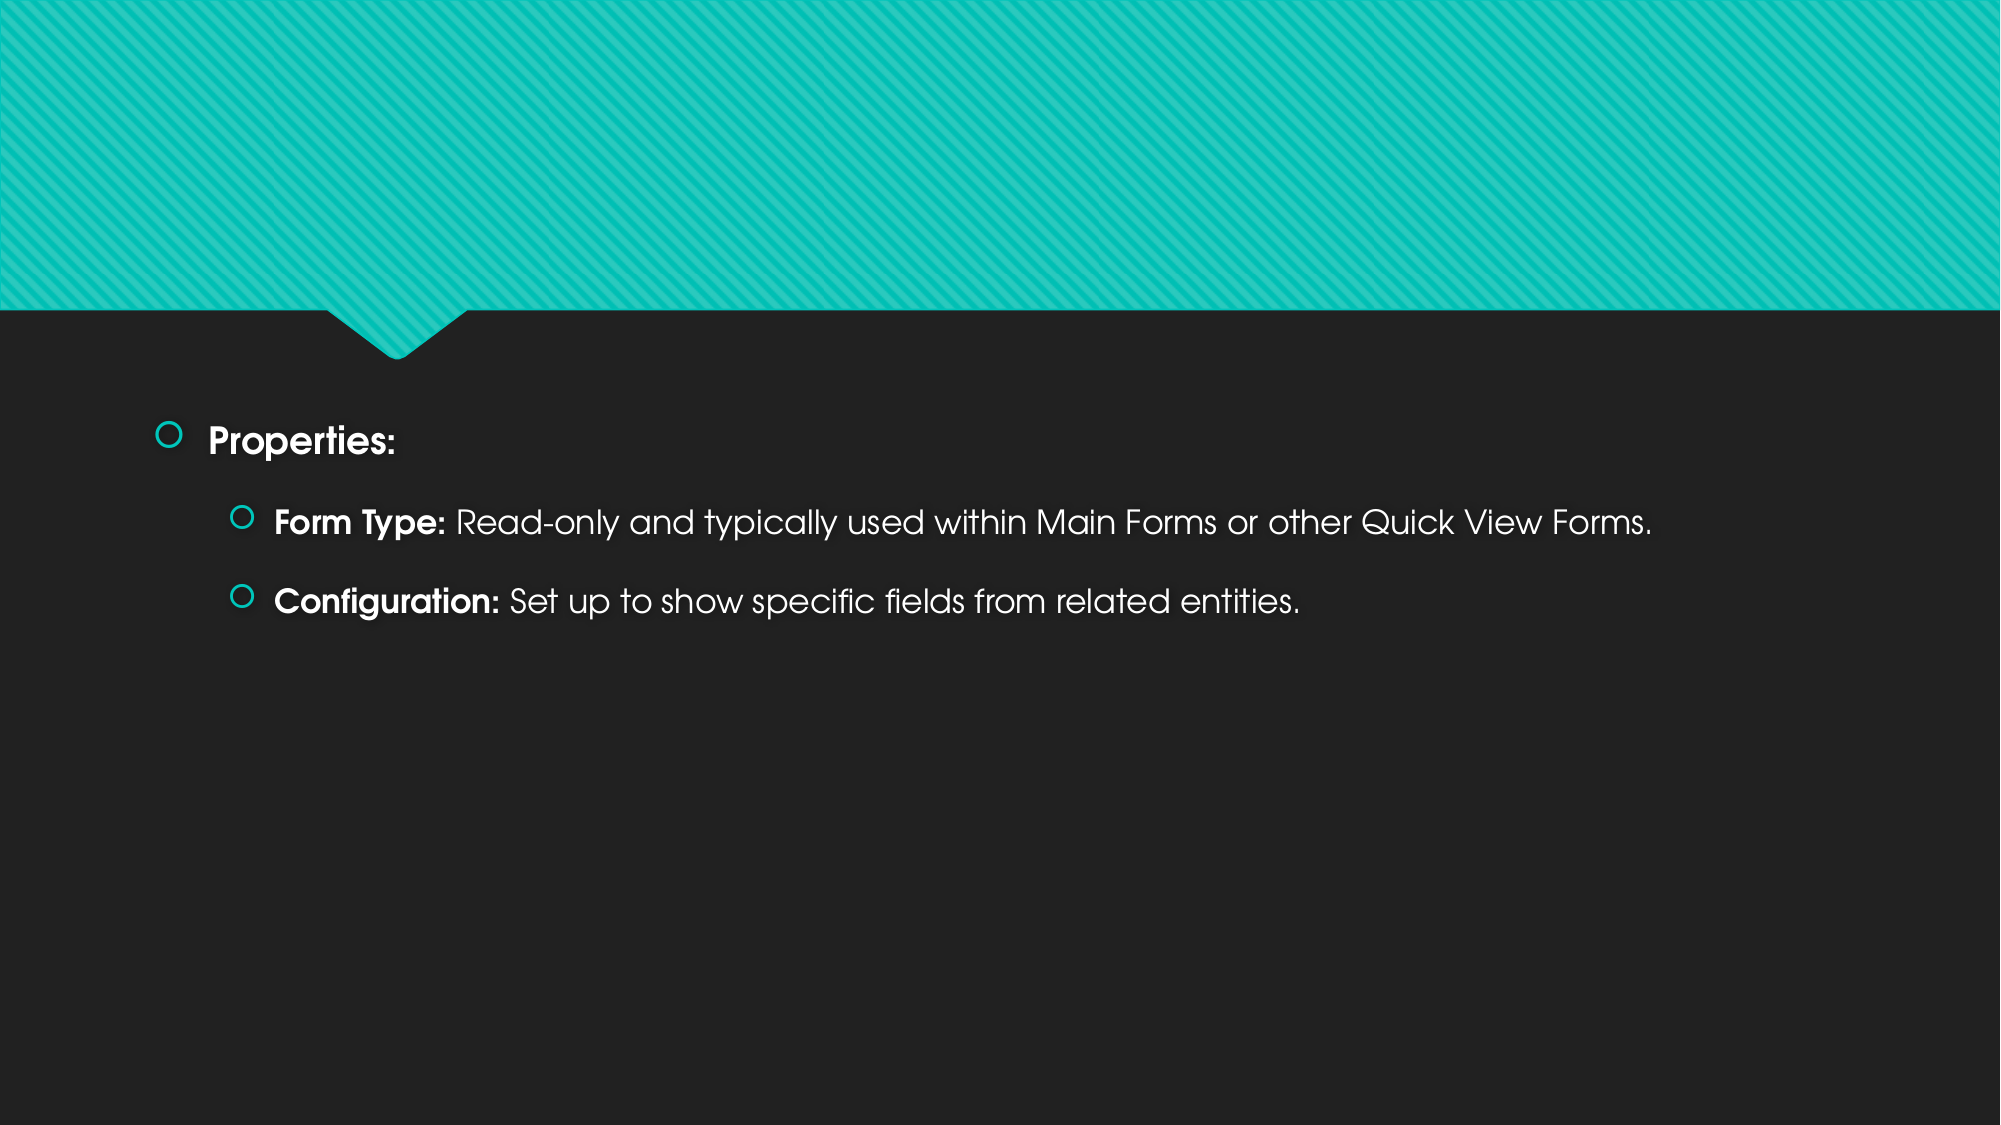

#
Properties:
Form Type: Read-only and typically used within Main Forms or other Quick View Forms.
Configuration: Set up to show specific fields from related entities.